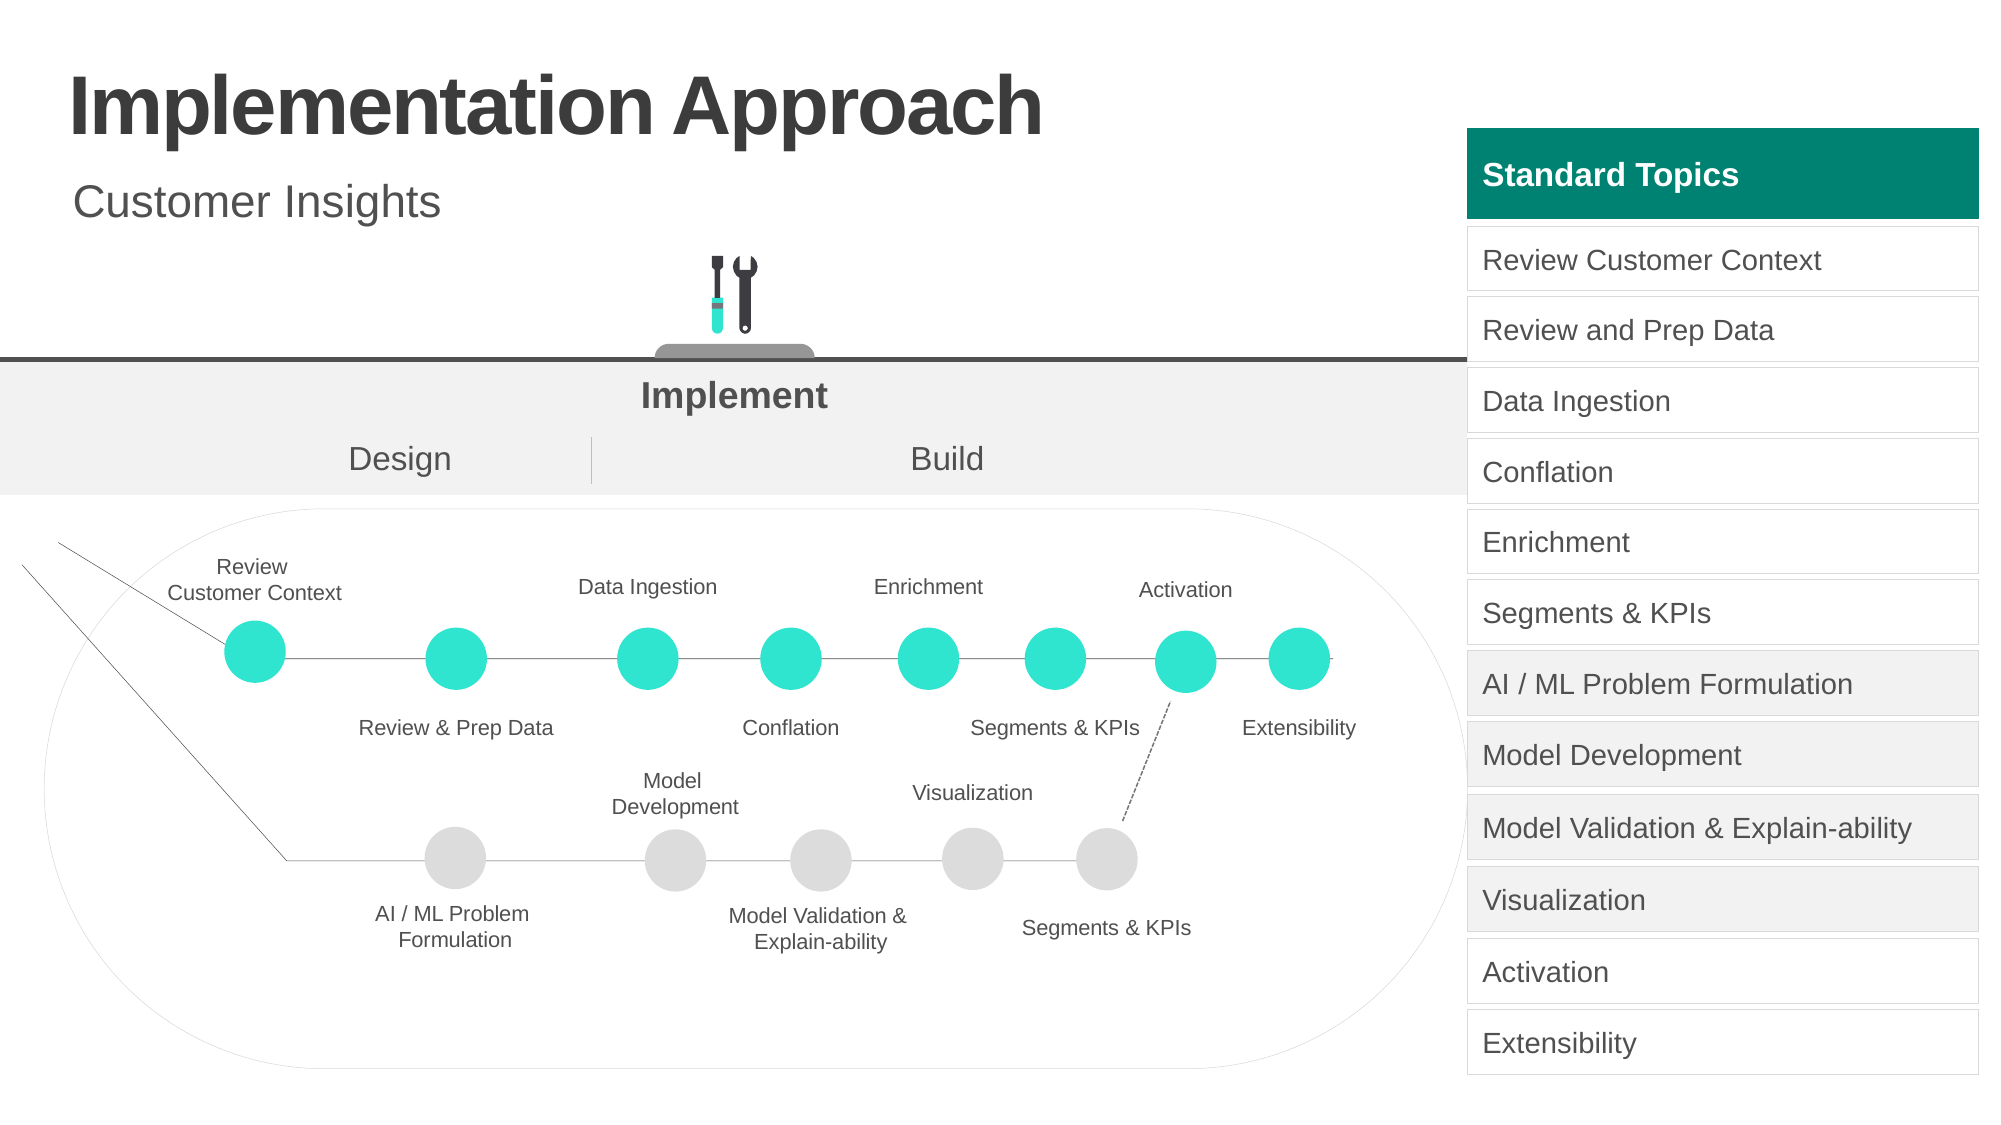

# Implementation Approach
Standard Topics
Customer Insights
Review Customer Context

Review and Prep Data

Implement
Data Ingestion
Design
Build
Conflation

Enrichment

Segments & KPIs
Review
Customer Context

Review & Prep Data
Data Ingestion

Conflation
Enrichment

Segments & KPIs
Extensibility
Activation

AI / ML Problem Formulation
Model Development
Model Validation & Explain-ability
AI / ML Problem
Formulation
Visualization
Segments & KPIs
Model
Development
Model Validation &
Explain-ability
Visualization
Activation
Extensibility